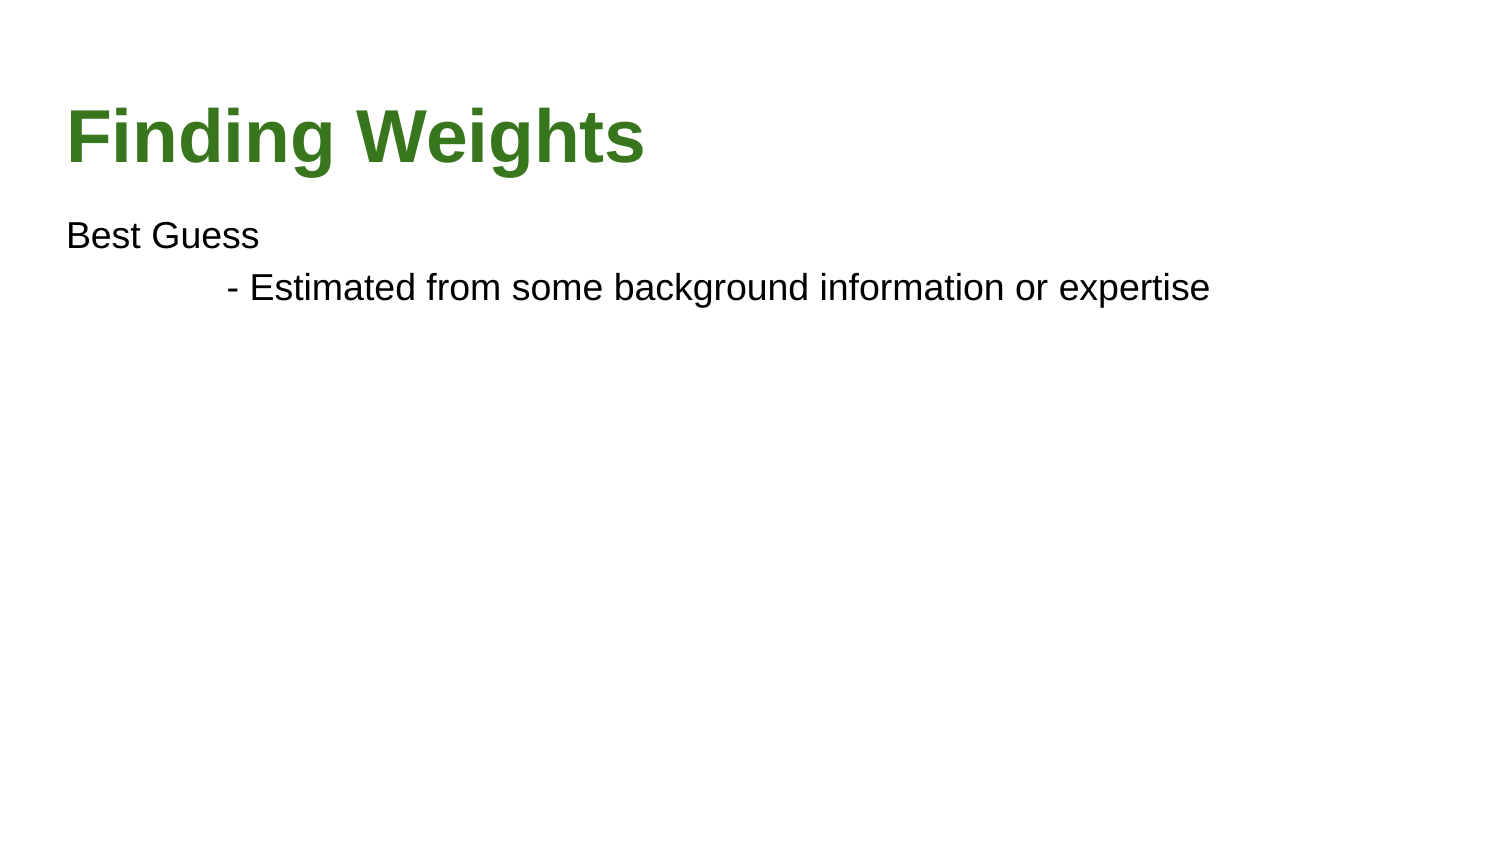

# Finding Weights
Best Guess
	 - Estimated from some background information or expertise